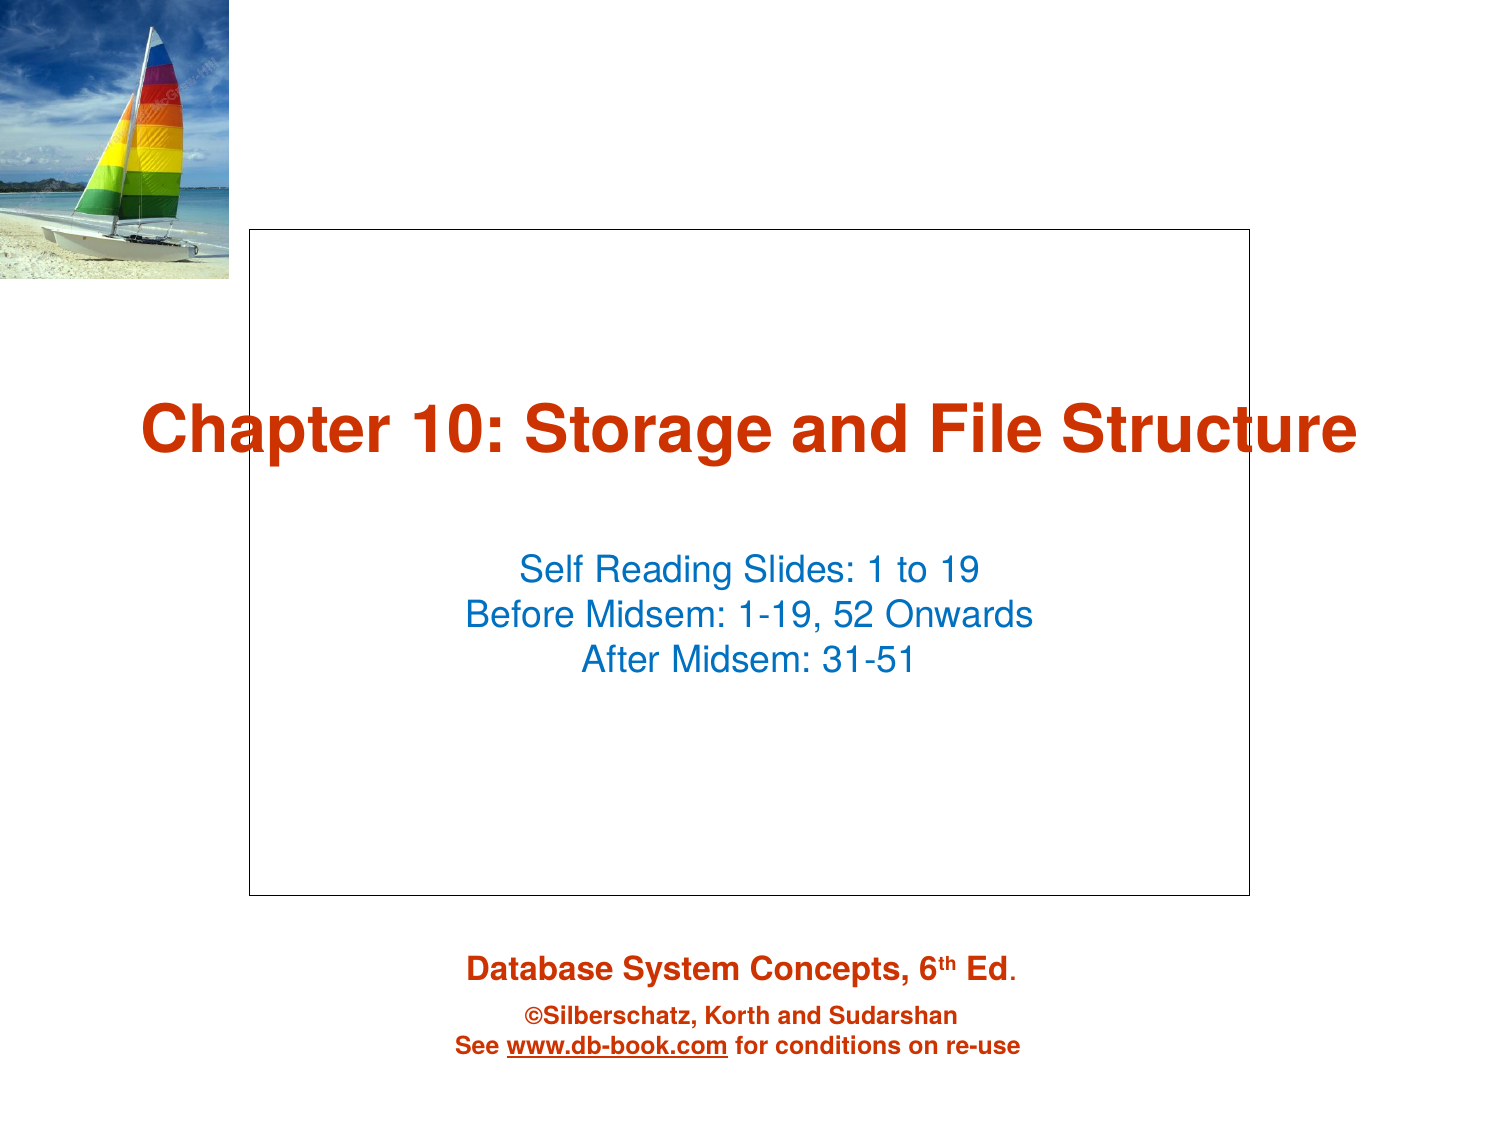

# Chapter 10: Storage and File Structure Self Reading Slides: 1 to 19 Before Midsem: 1-19, 52 Onwards After Midsem: 31-51